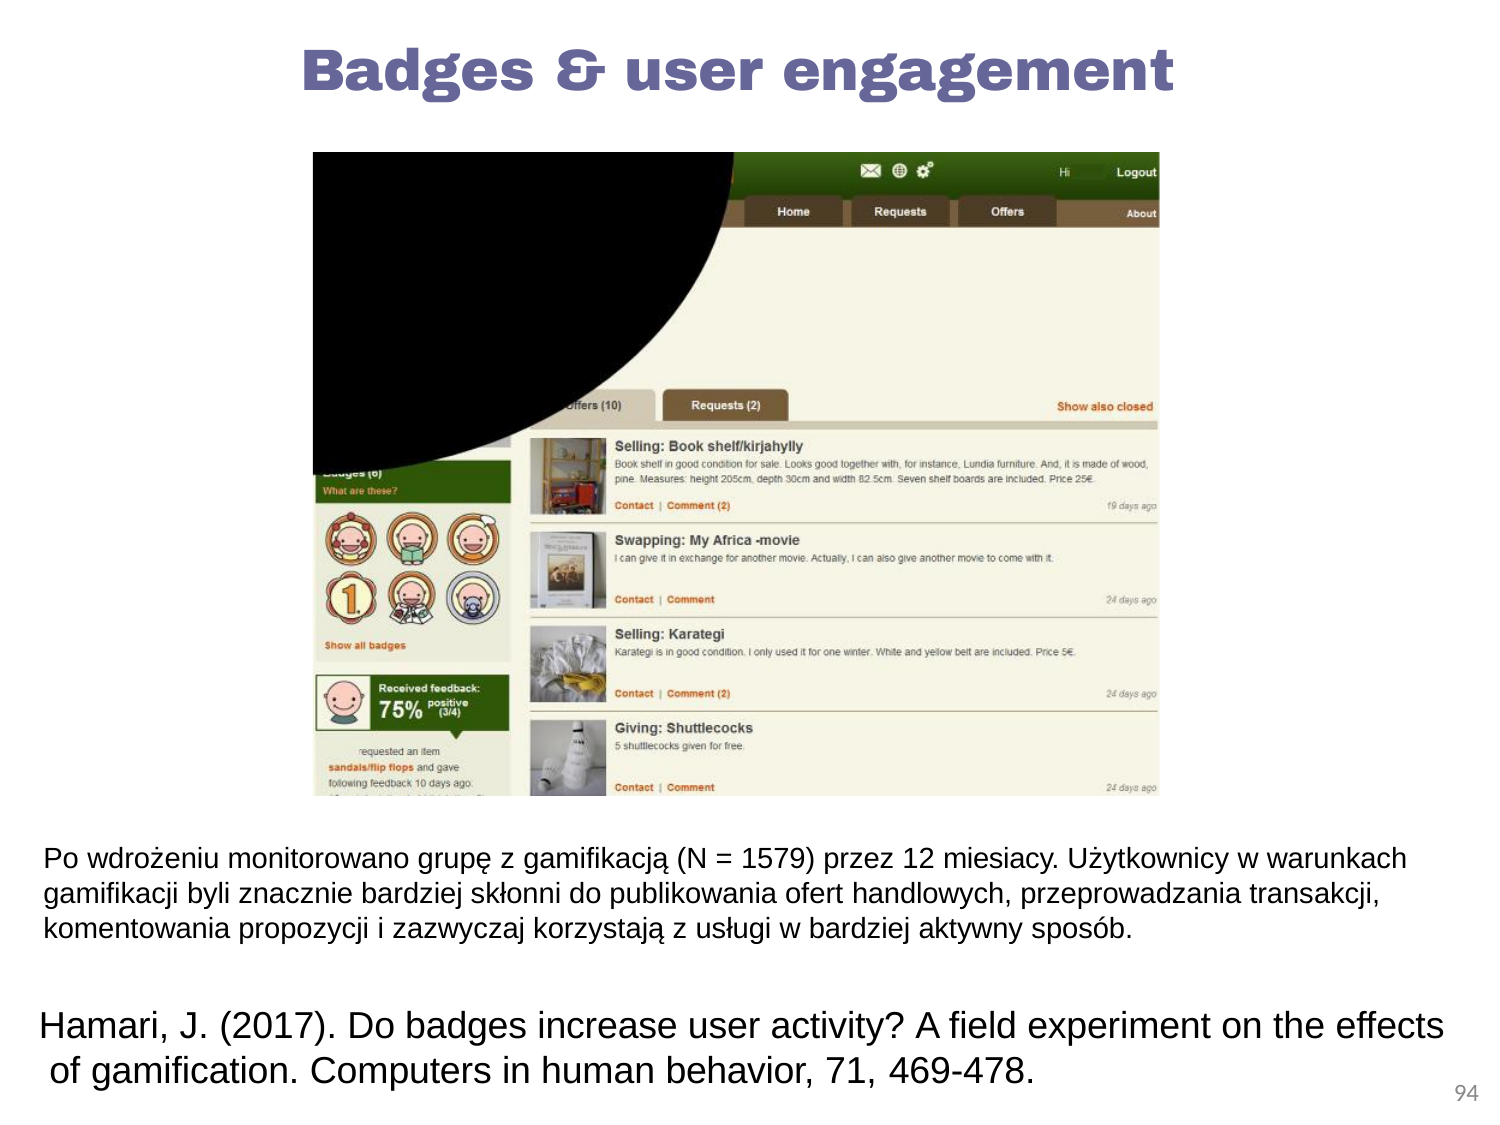

# Badges & user engagement

Po wdrożeniu monitorowano grupę z gamifikacją (N = 1579) przez 12 miesiacy. Użytkownicy w warunkach  gamifikacji byli znacznie bardziej skłonni do publikowania ofert handlowych, przeprowadzania transakcji,  komentowania propozycji i zazwyczaj korzystają z usługi w bardziej aktywny sposób.
Hamari, J. (2017). Do badges increase user activity? A field experiment on the effects  of gamification. Computers in human behavior, 71, 469-478.
94